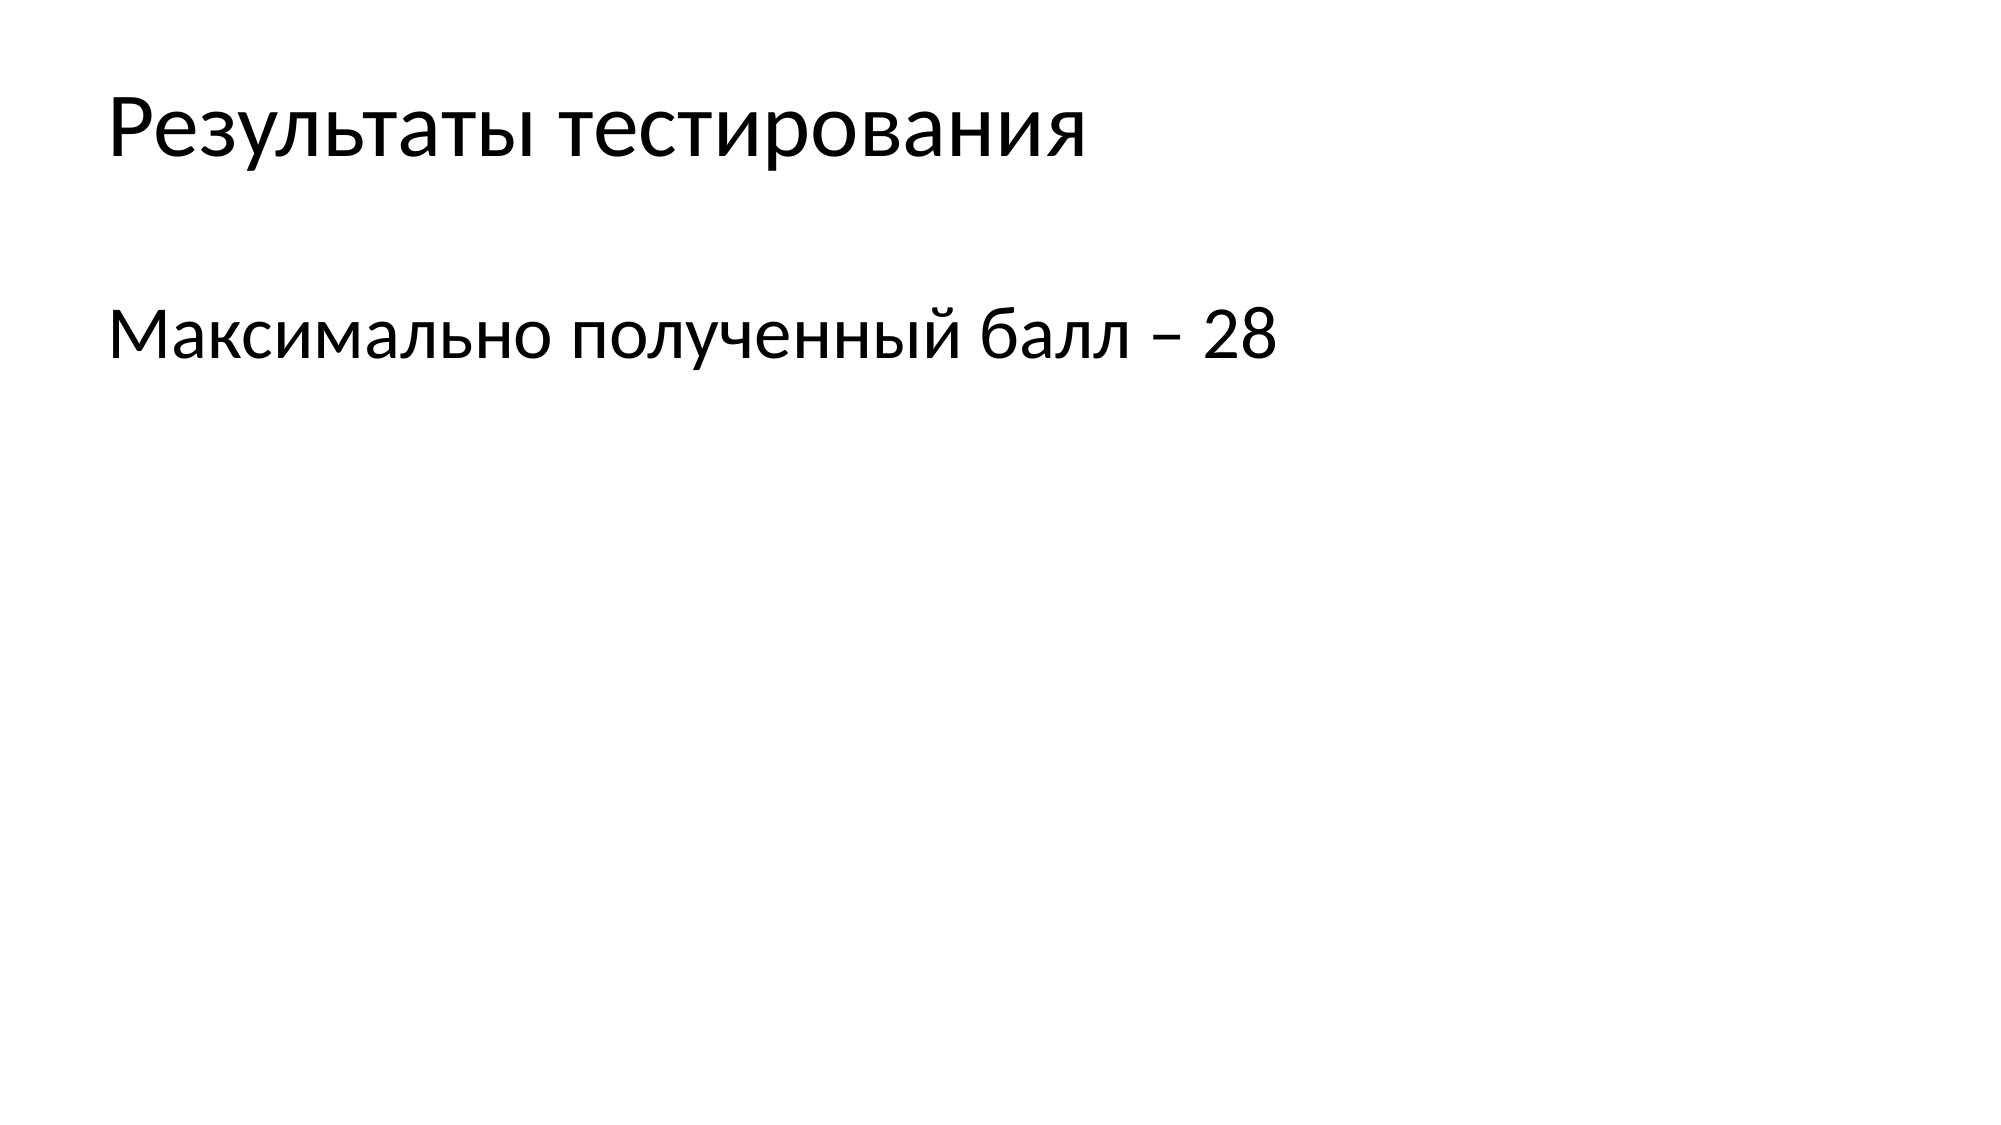

Результаты тестирования
Максимально полученный балл – 28